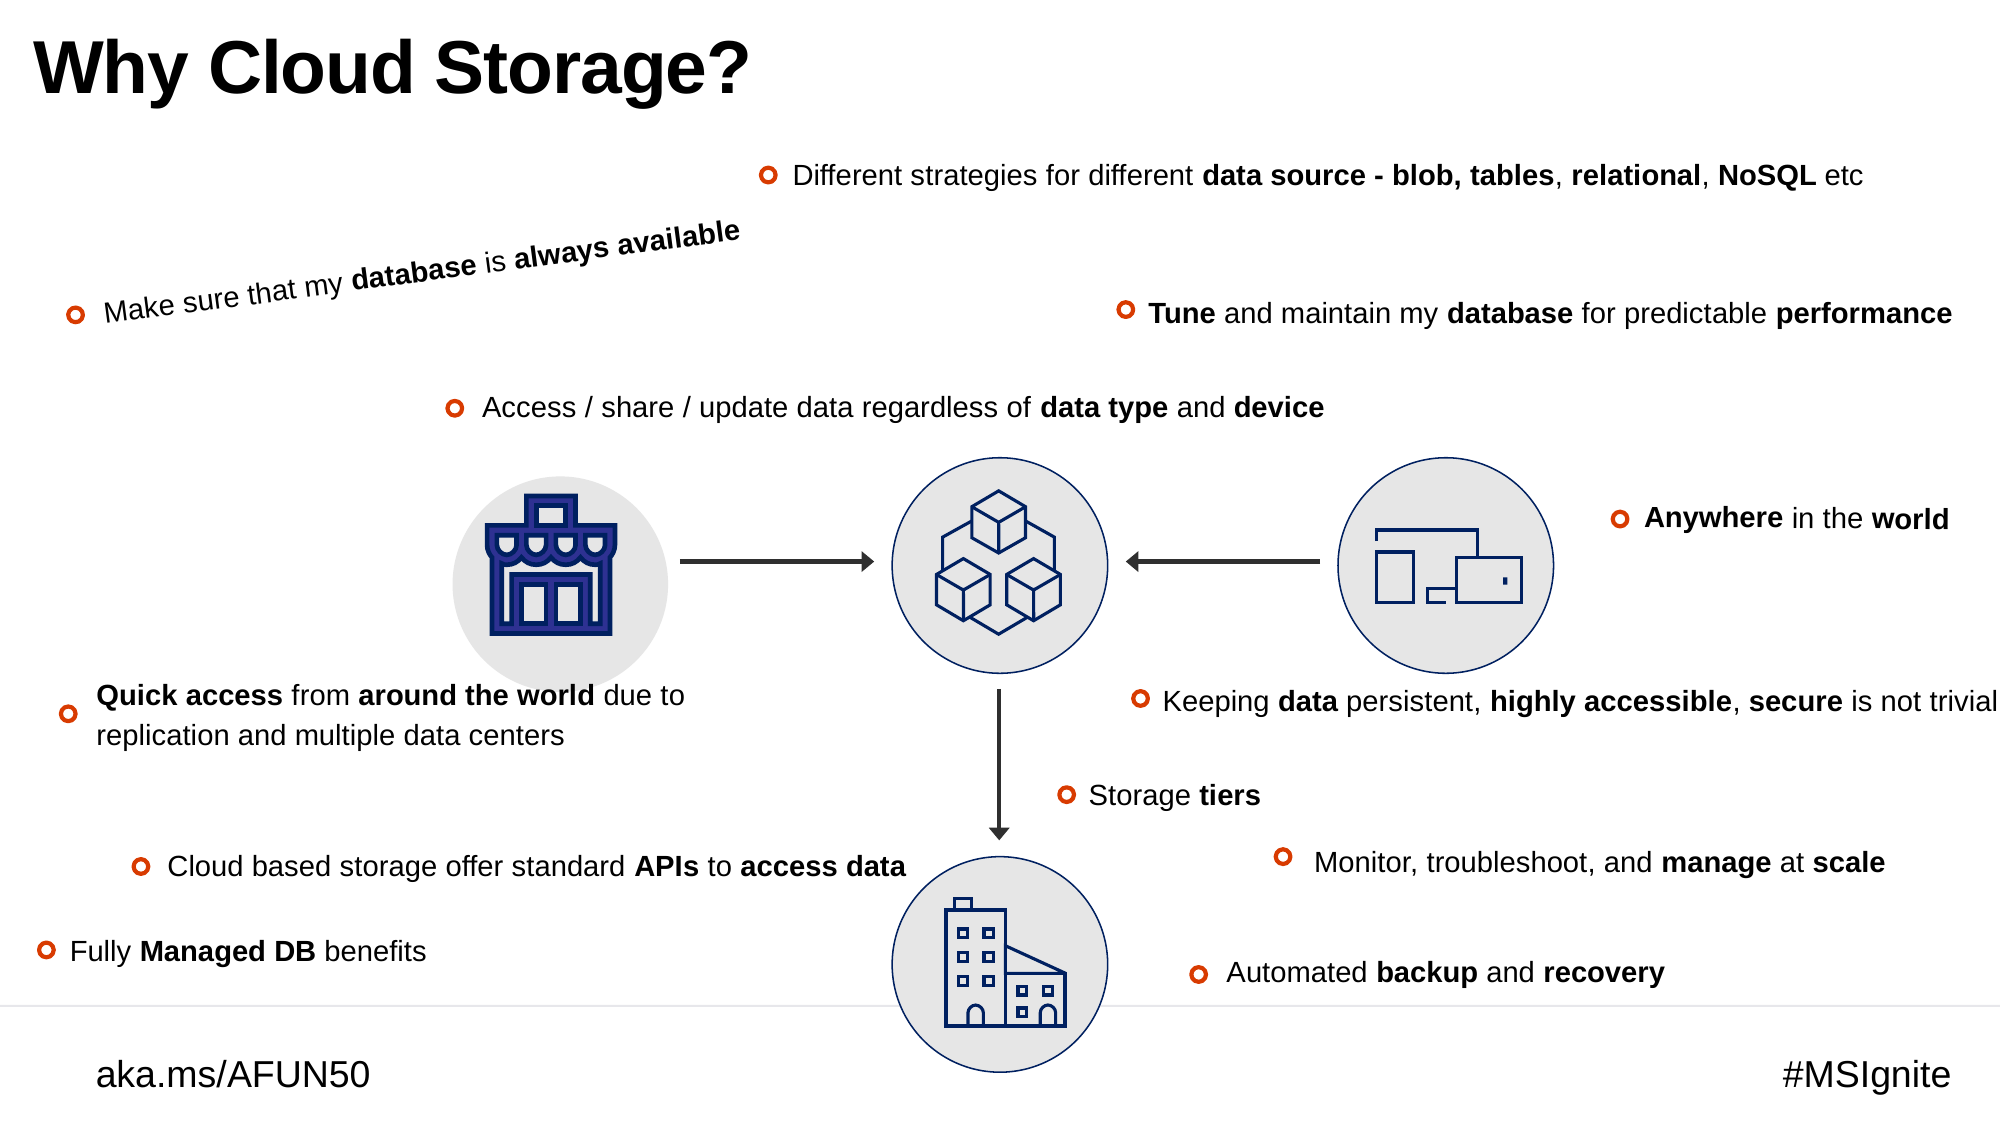

# Why Cloud Storage?
Different strategies for different data source - blob, tables, relational, NoSQL etc

Make sure that my database is always available

Tune and maintain my database for predictable performance

Access / share / update data regardless of data type and device

Anywhere in the world

Quick access from around the world due to replication and multiple data centers

Keeping data persistent, highly accessible, secure is not trivial

Storage tiers

Monitor, troubleshoot, and manage at scale

Cloud based storage offer standard APIs to access data

         Fully Managed DB benefits

Automated backup and recovery